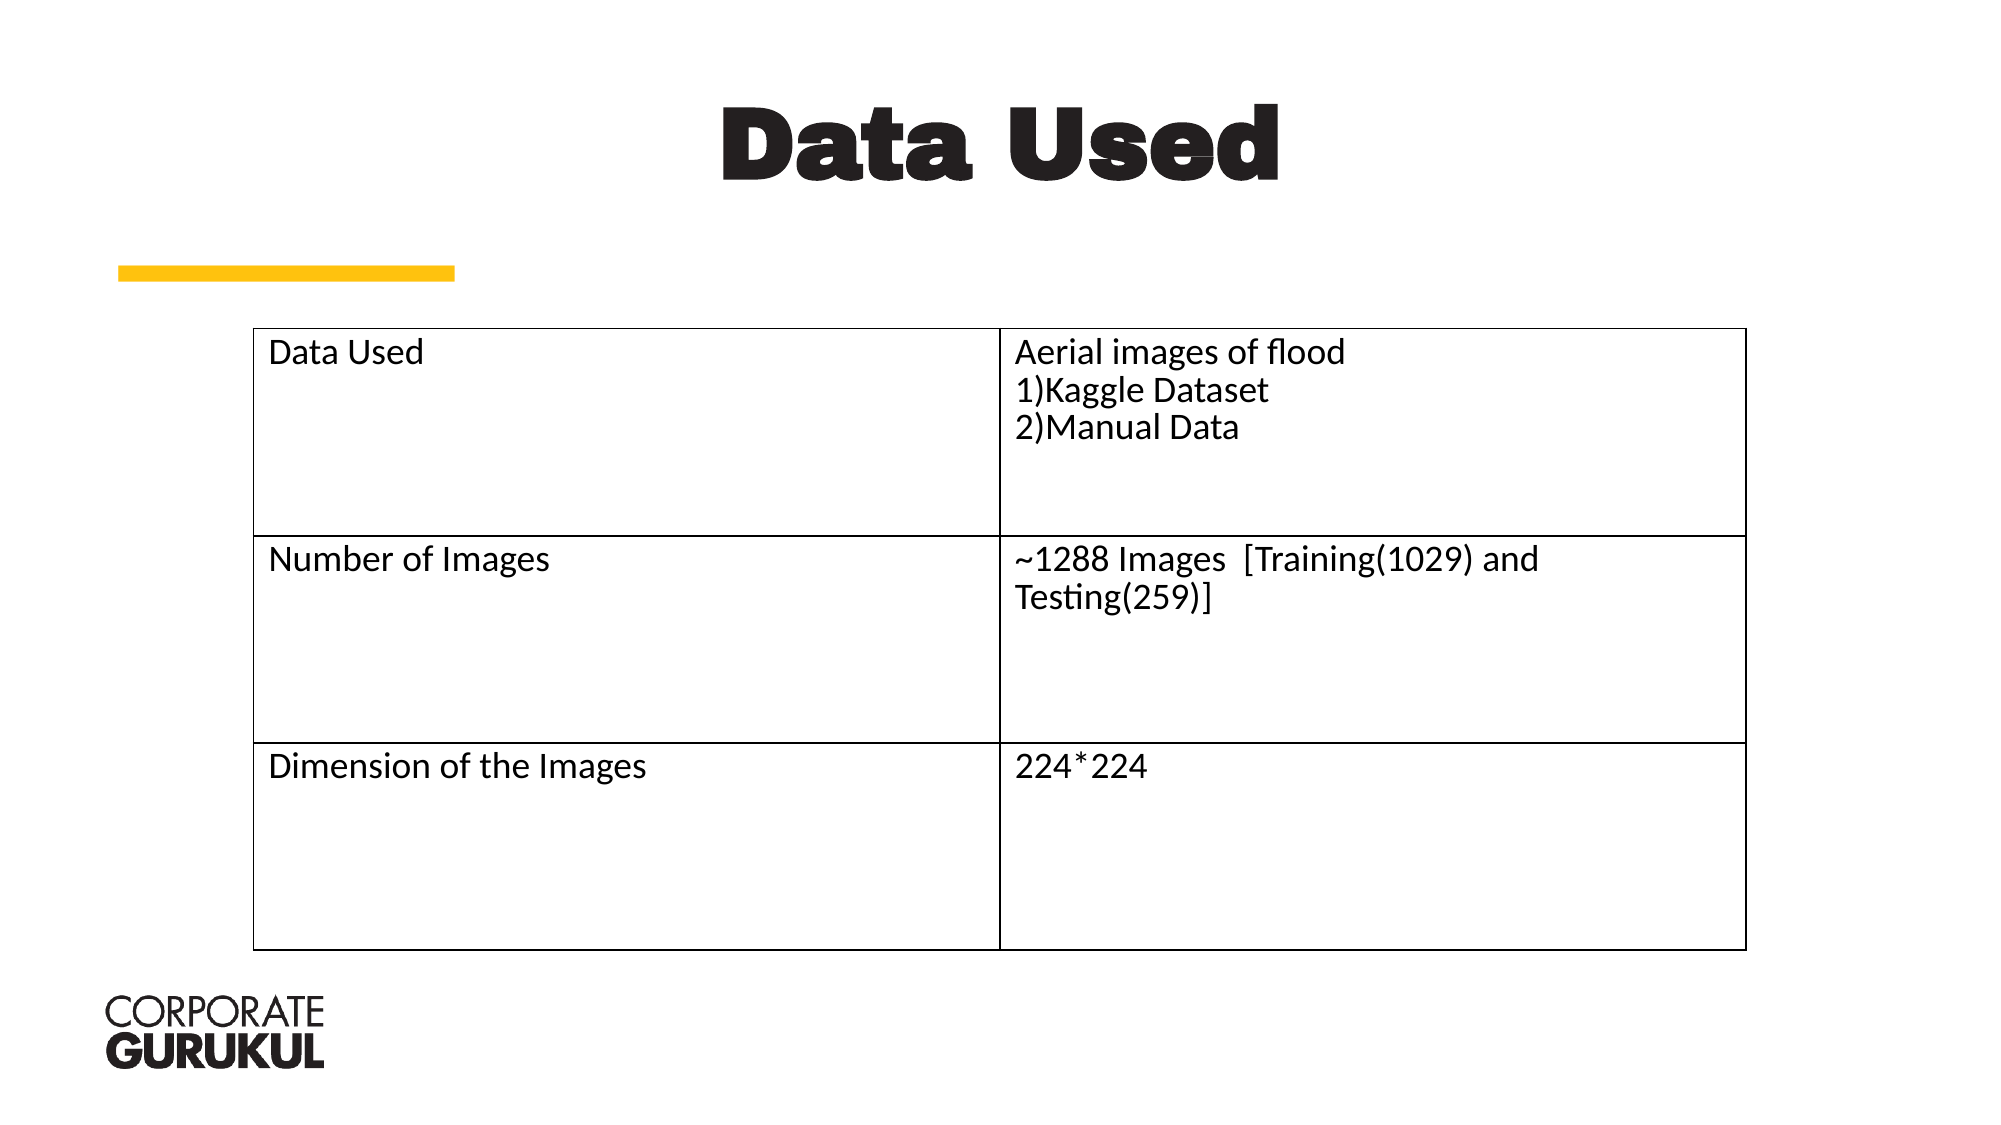

Data Used
| Data Used | Aerial images of flood 1)Kaggle Dataset 2)Manual Data |
| --- | --- |
| Number of Images | ~1288 Images [Training(1029) and Testing(259)] |
| Dimension of the Images | 224\*224 |